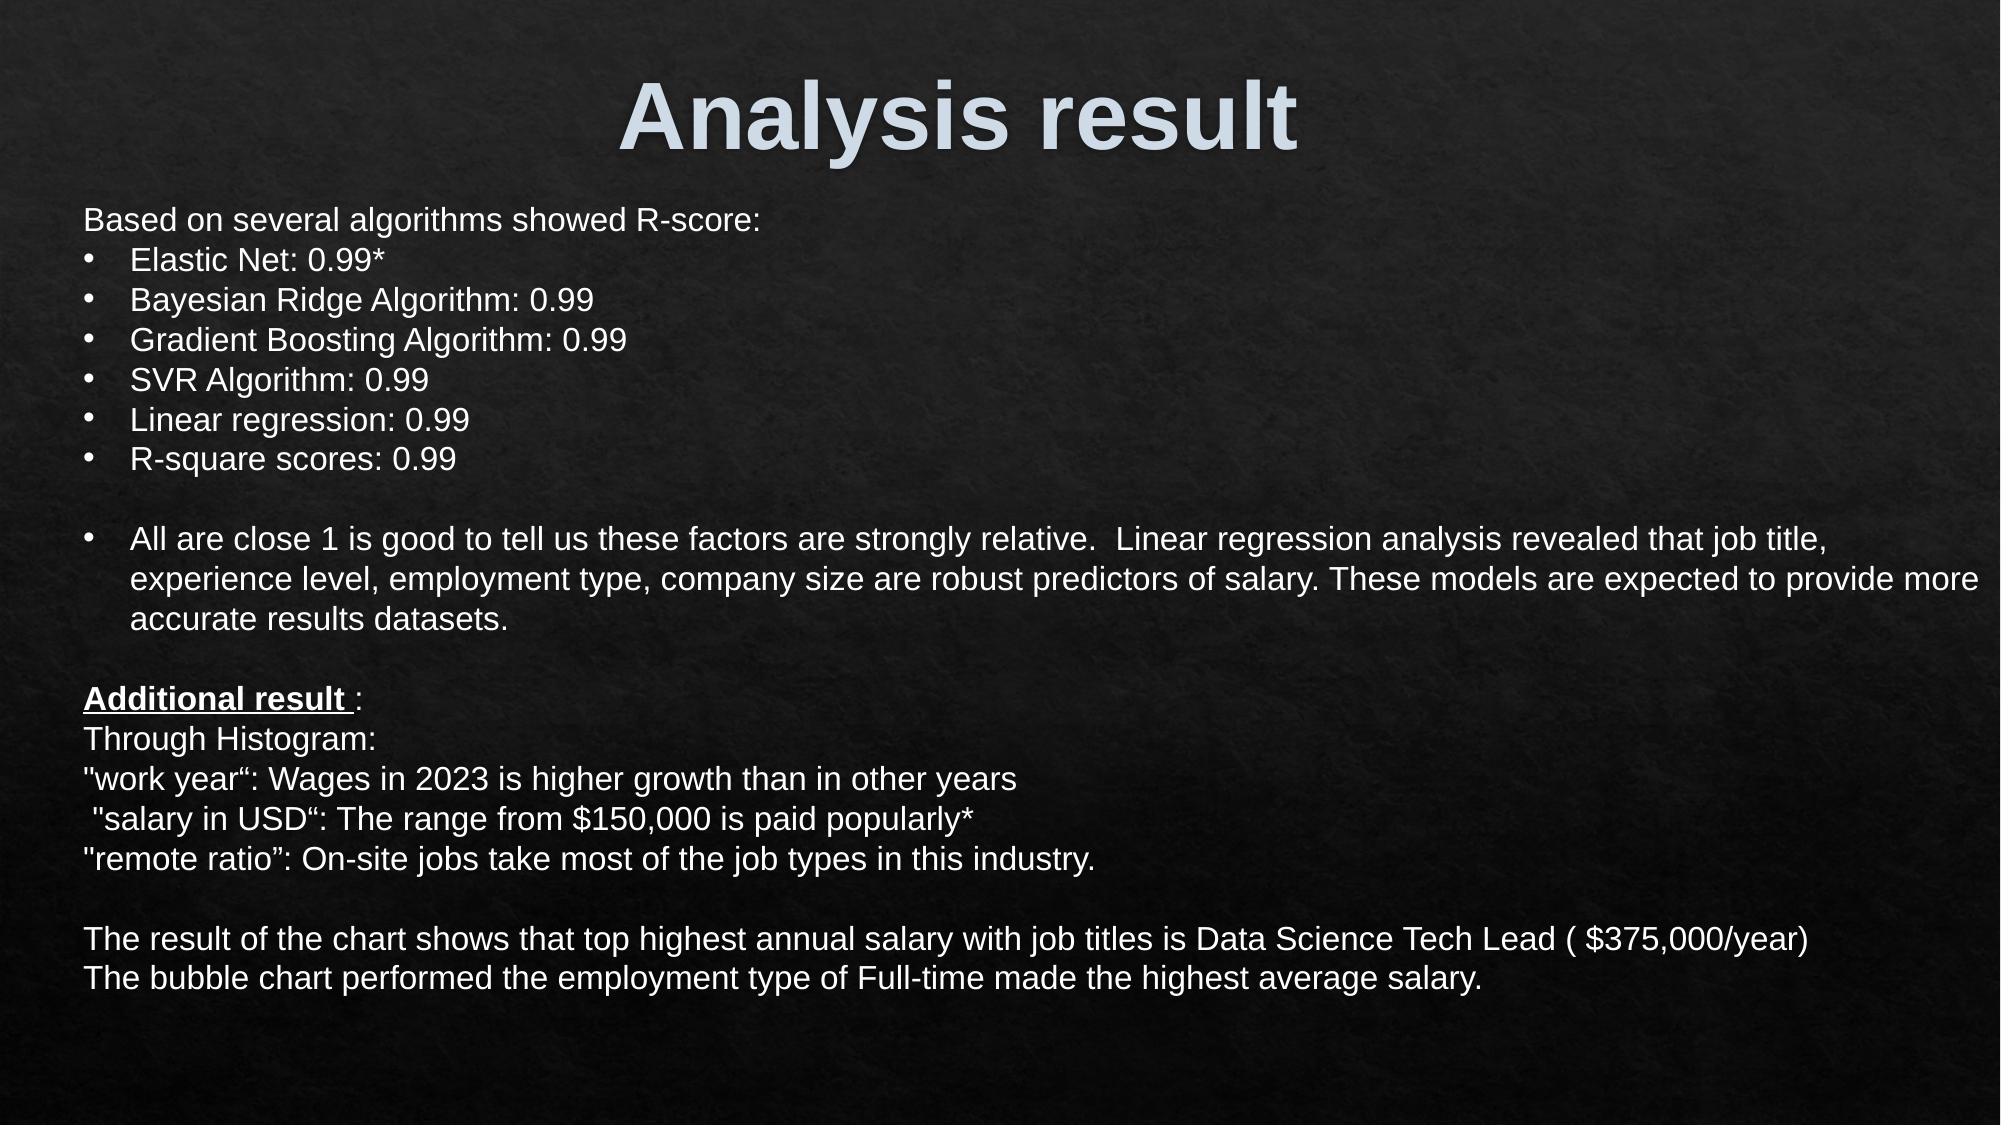

# Analysis result
Based on several algorithms showed R-score:
Elastic Net: 0.99*
Bayesian Ridge Algorithm: 0.99
Gradient Boosting Algorithm: 0.99
SVR Algorithm: 0.99
Linear regression: 0.99
R-square scores: 0.99

All are close 1 is good to tell us these factors are strongly relative.  Linear regression analysis revealed that job title, experience level, employment type, company size are robust predictors of salary. These models are expected to provide more accurate results datasets.

Additional result :
Through Histogram:
"work year“: Wages in 2023 is higher growth than in other years
 "salary in USD“: The range from $150,000 is paid popularly*
"remote ratio”: On-site jobs take most of the job types in this industry.

The result of the chart shows that top highest annual salary with job titles is Data Science Tech Lead ( $375,000/year)
The bubble chart performed the employment type of Full-time made the highest average salary.